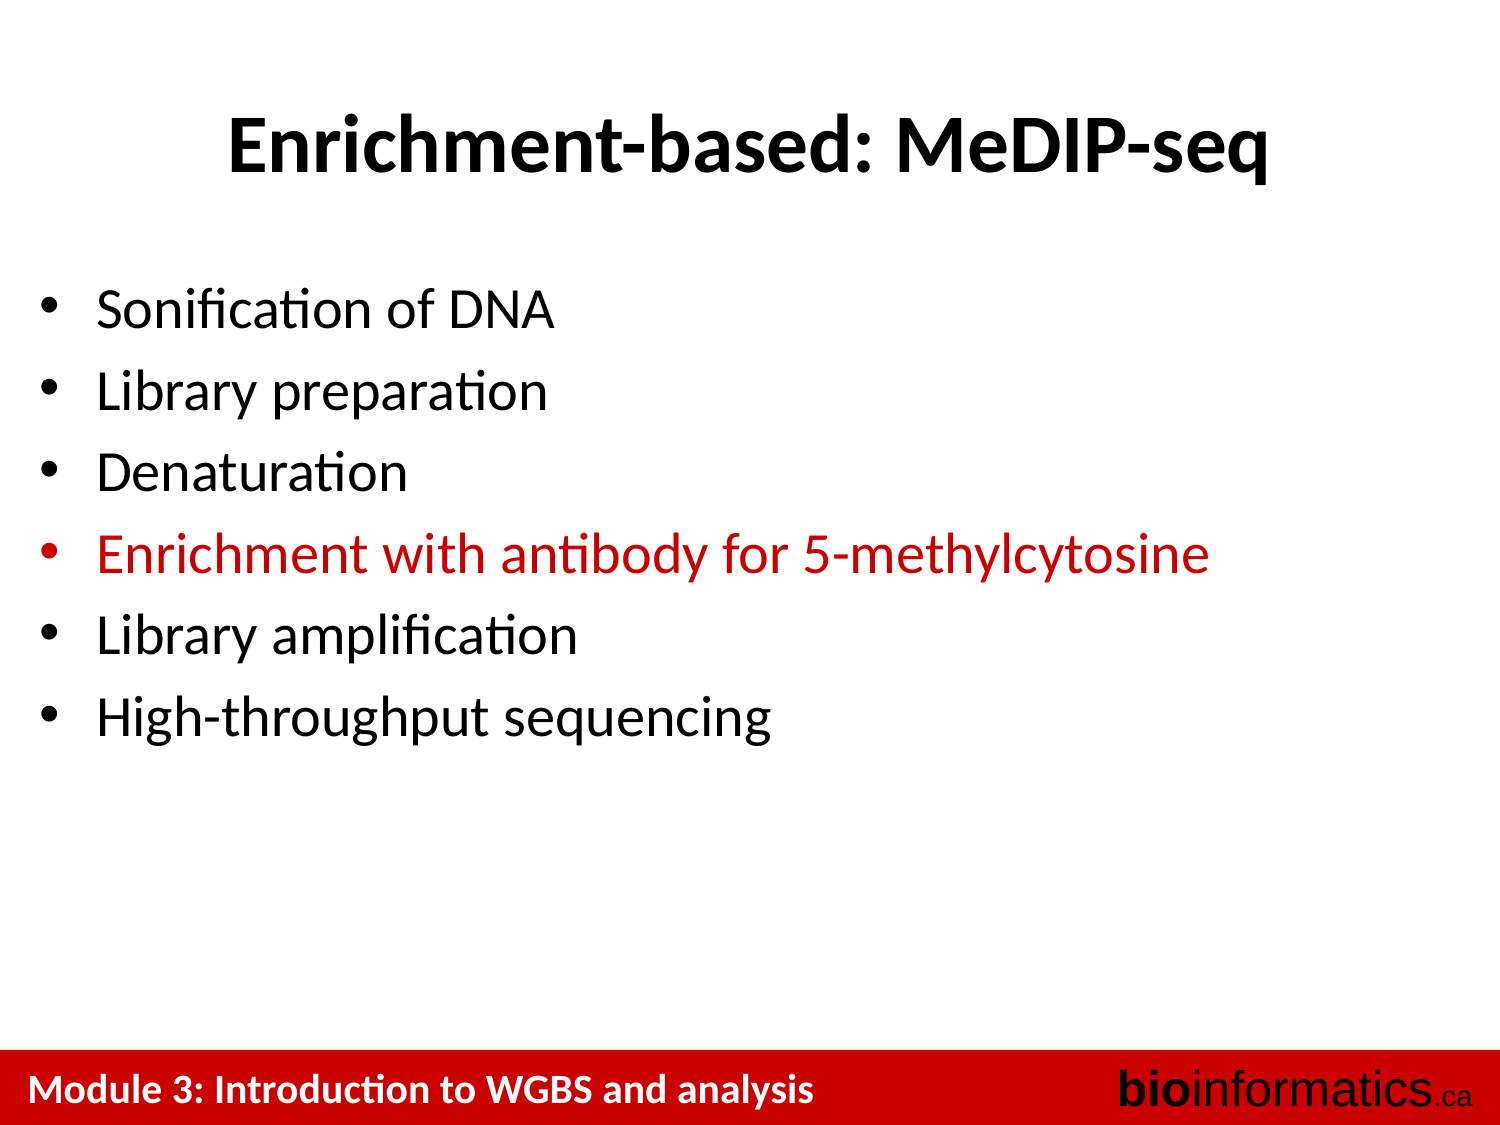

# Enrichment-based: MeDIP-seq
Sonification of DNA
Library preparation
Denaturation
Enrichment with antibody for 5-methylcytosine
Library amplification
High-throughput sequencing